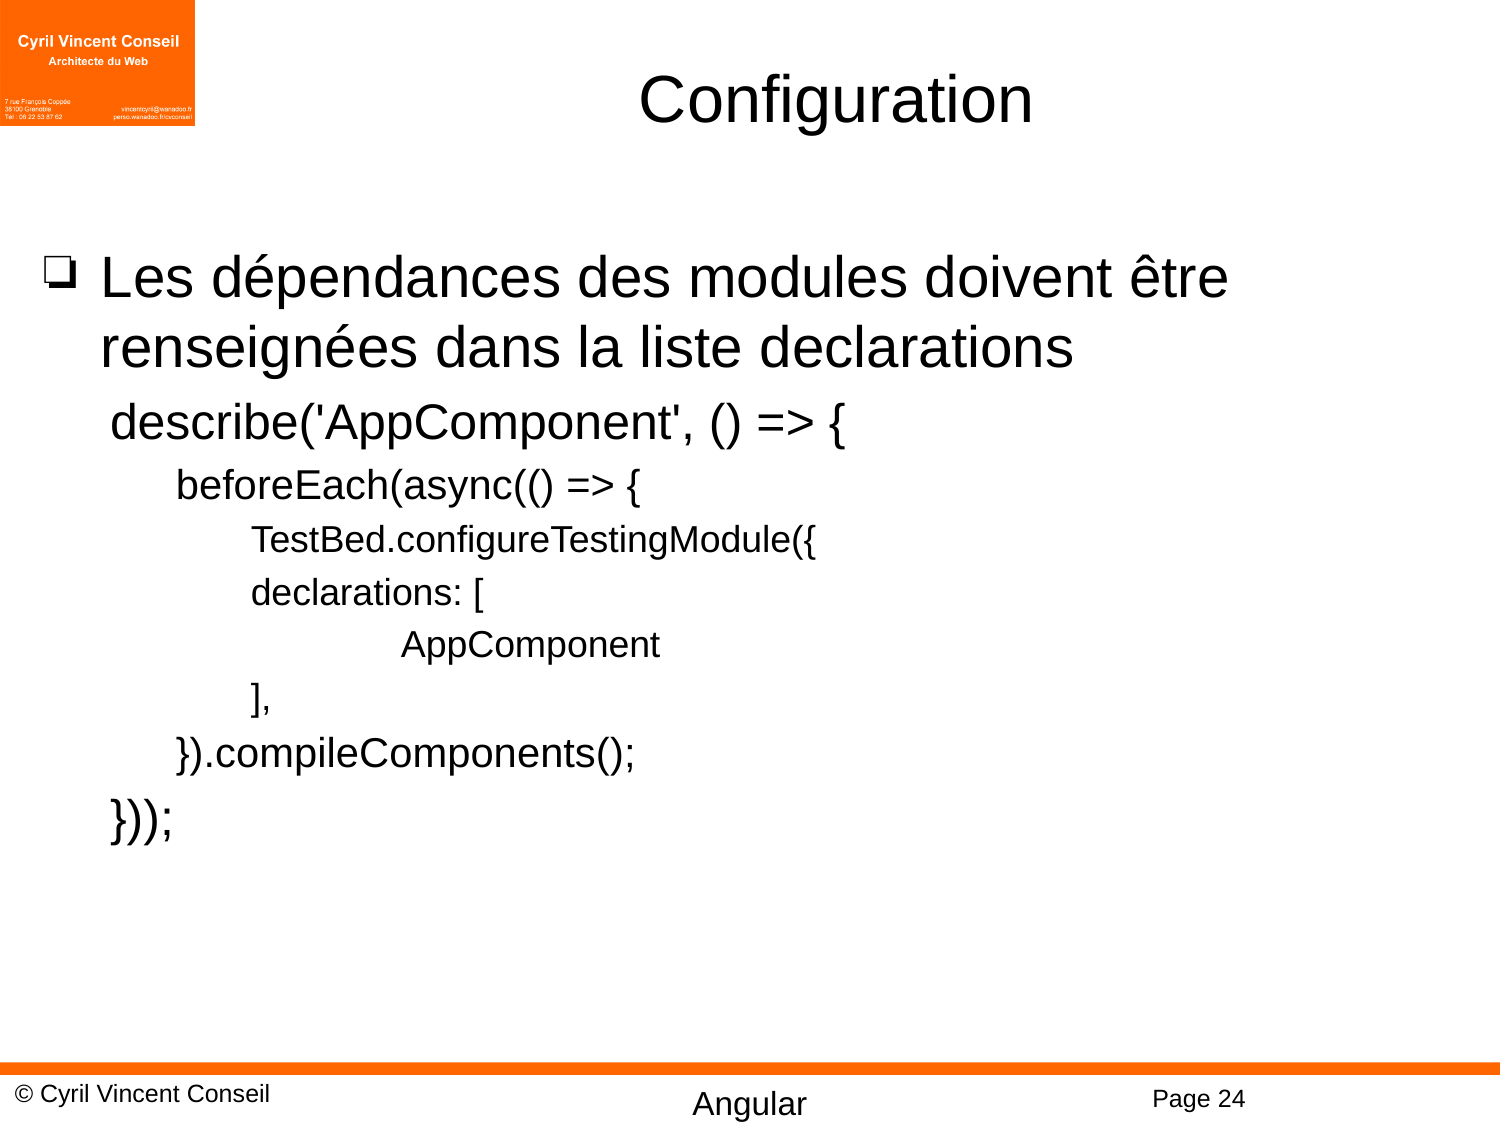

# Configuration
Les dépendances des modules doivent être renseignées dans la liste declarations
describe('AppComponent', () => {
beforeEach(async(() => {
TestBed.configureTestingModule({
declarations: [
	AppComponent
],
}).compileComponents();
}));